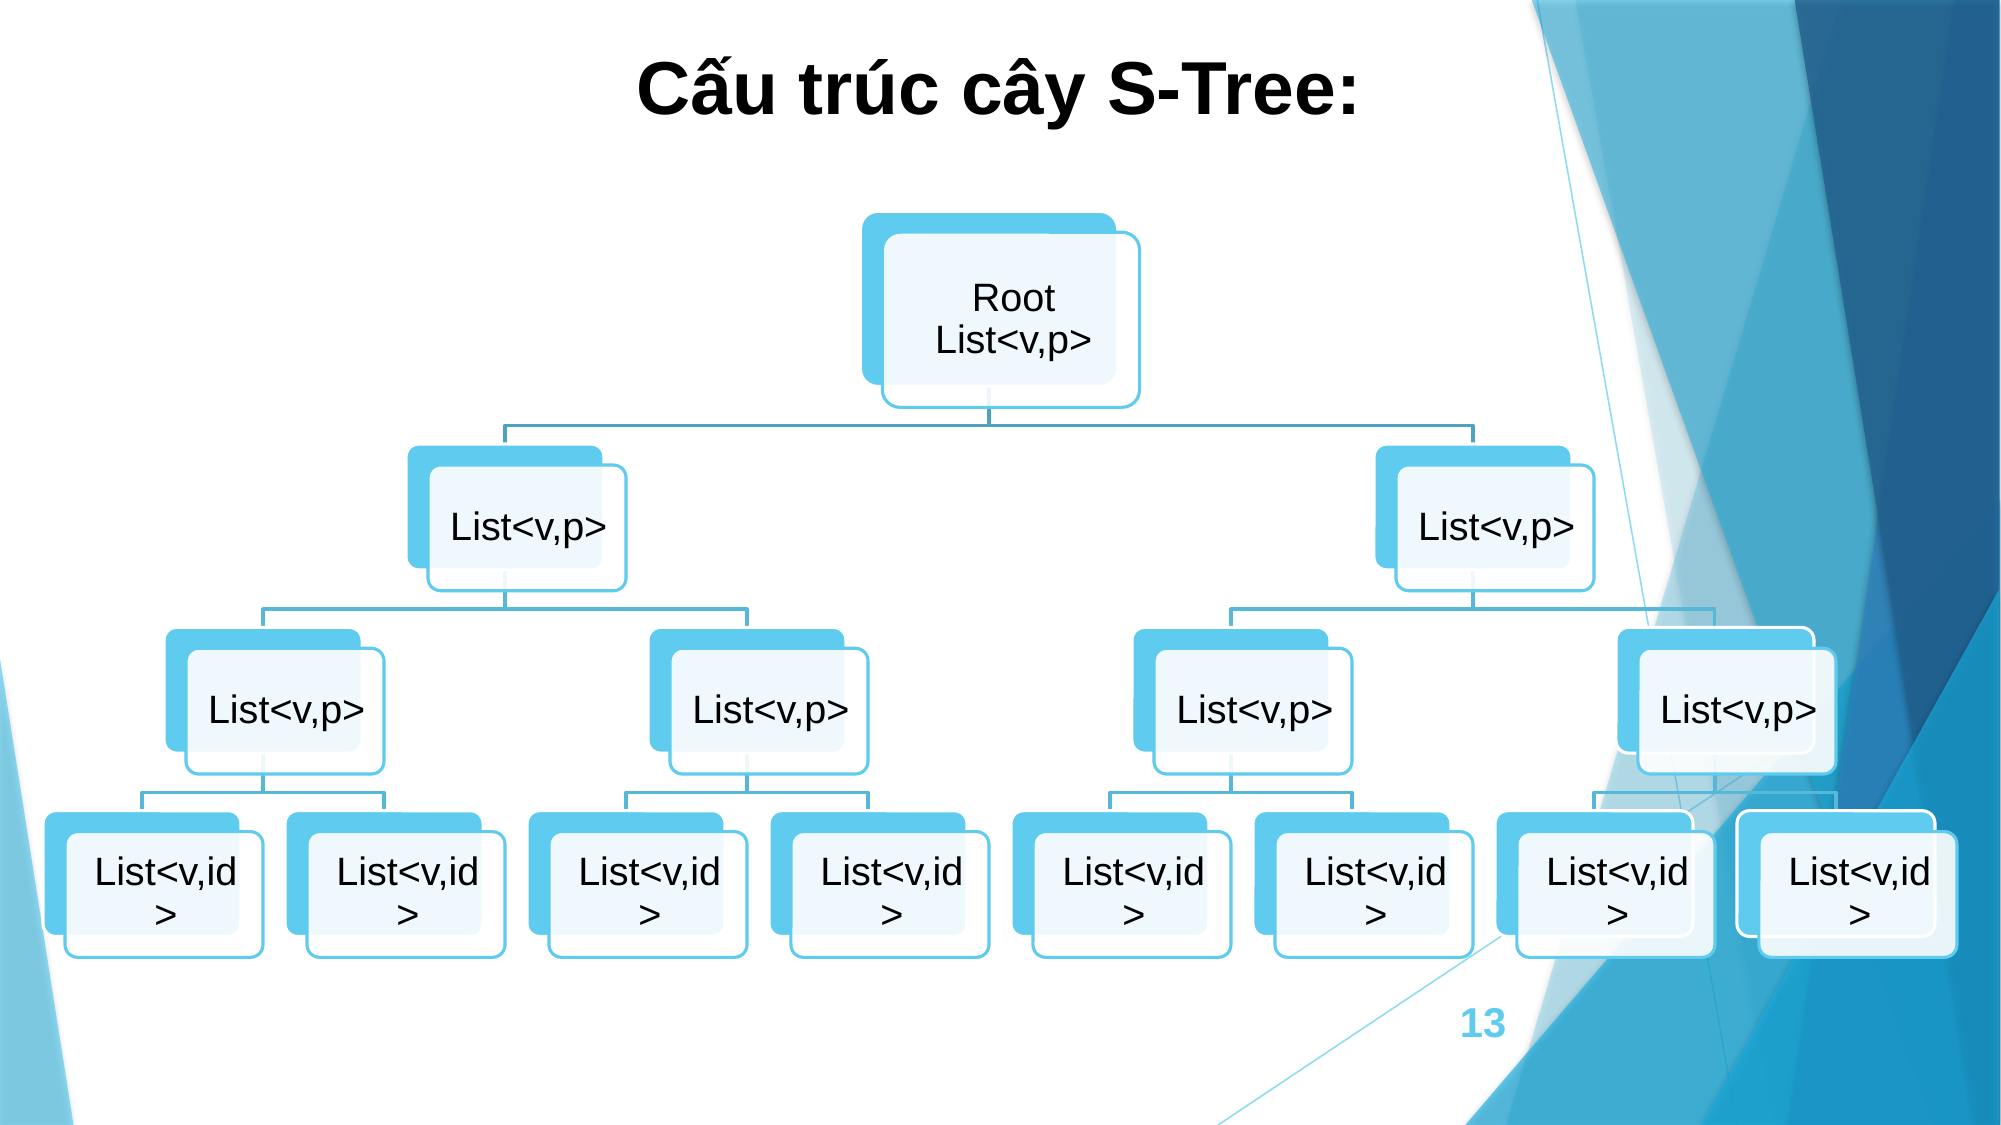

Root
List<v,p>
List<v,p>
List<v,p>
List<v,id>
List<v,id>
List<v,p>
List<v,id>
List<v,id>
List<v,p>
List<v,p>
List<v,id>
List<v,id>
List<v,p>
List<v,id>
List<v,id>
# Cấu trúc cây S-Tree:
13